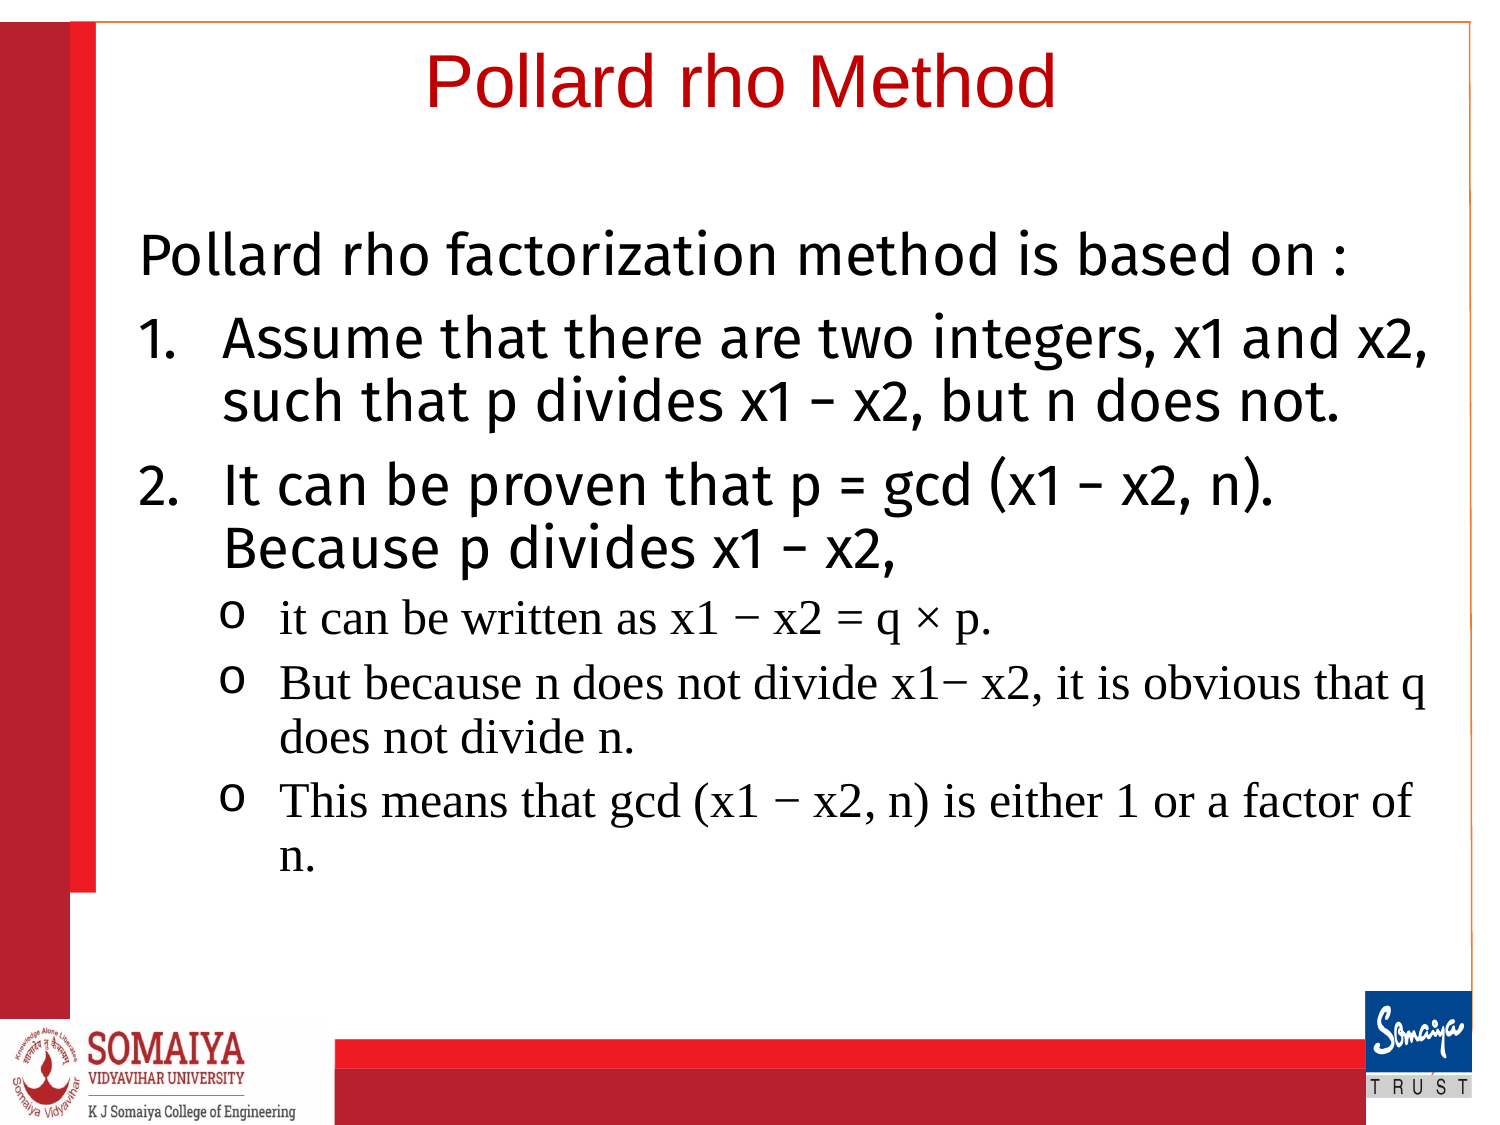

# Pollard rho Method
Pollard rho factorization method is based on :
Assume that there are two integers, x1 and x2, such that p divides x1 − x2, but n does not.
It can be proven that p = gcd (x1 − x2, n). Because p divides x1 − x2,
it can be written as x1 − x2 = q × p.
But because n does not divide x1− x2, it is obvious that q does not divide n.
This means that gcd (x1 − x2, n) is either 1 or a factor of n.